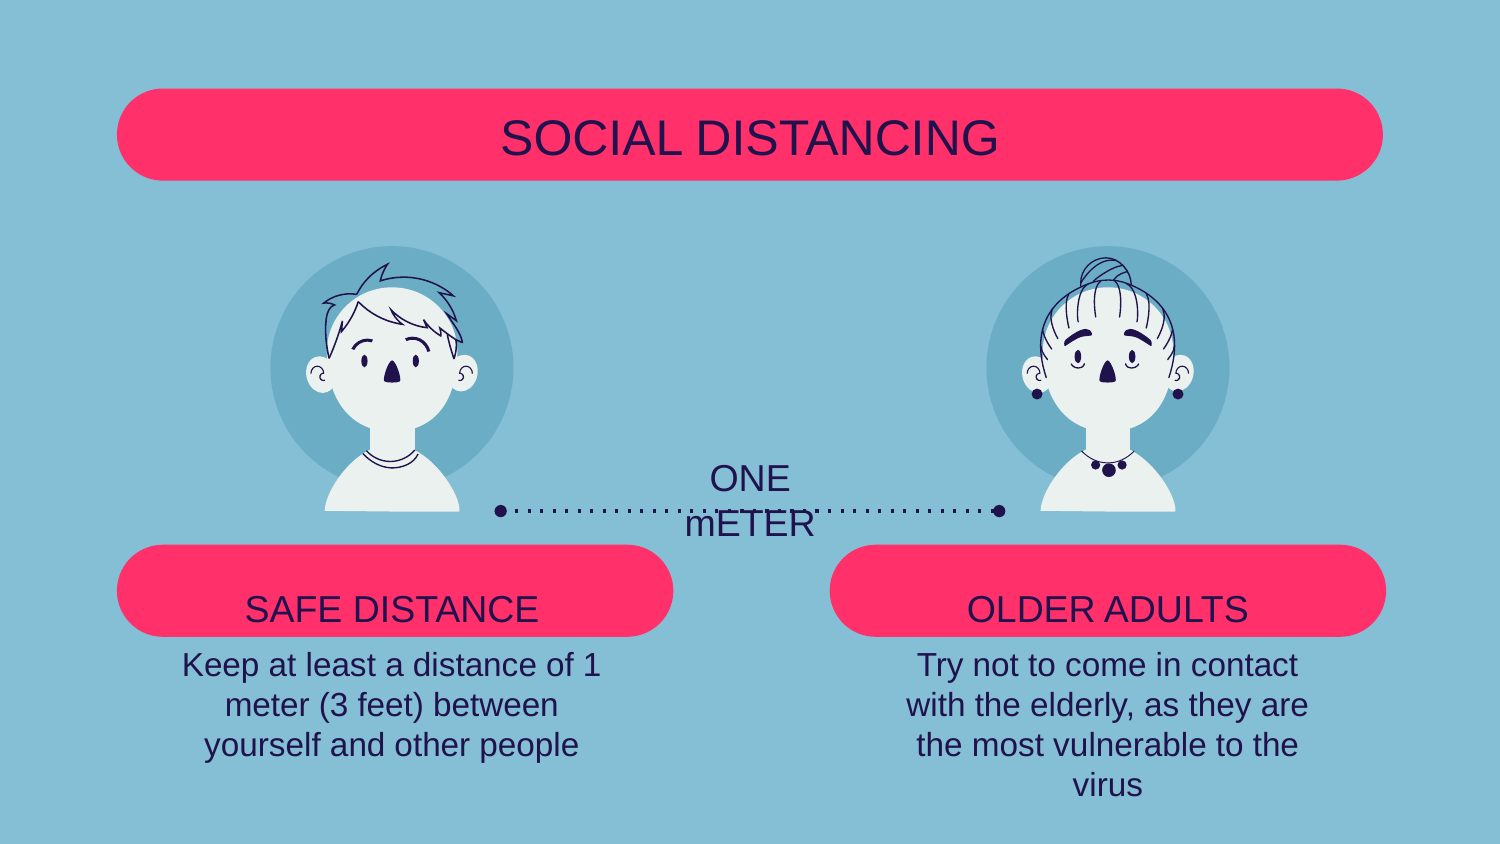

# SOCIAL DISTANCING

ONE mETER

SAFE DISTANCE
OLDER ADULTS
Try not to come in contact with the elderly, as they are the most vulnerable to the virus
Keep at least a distance of 1 meter (3 feet) between yourself and other people